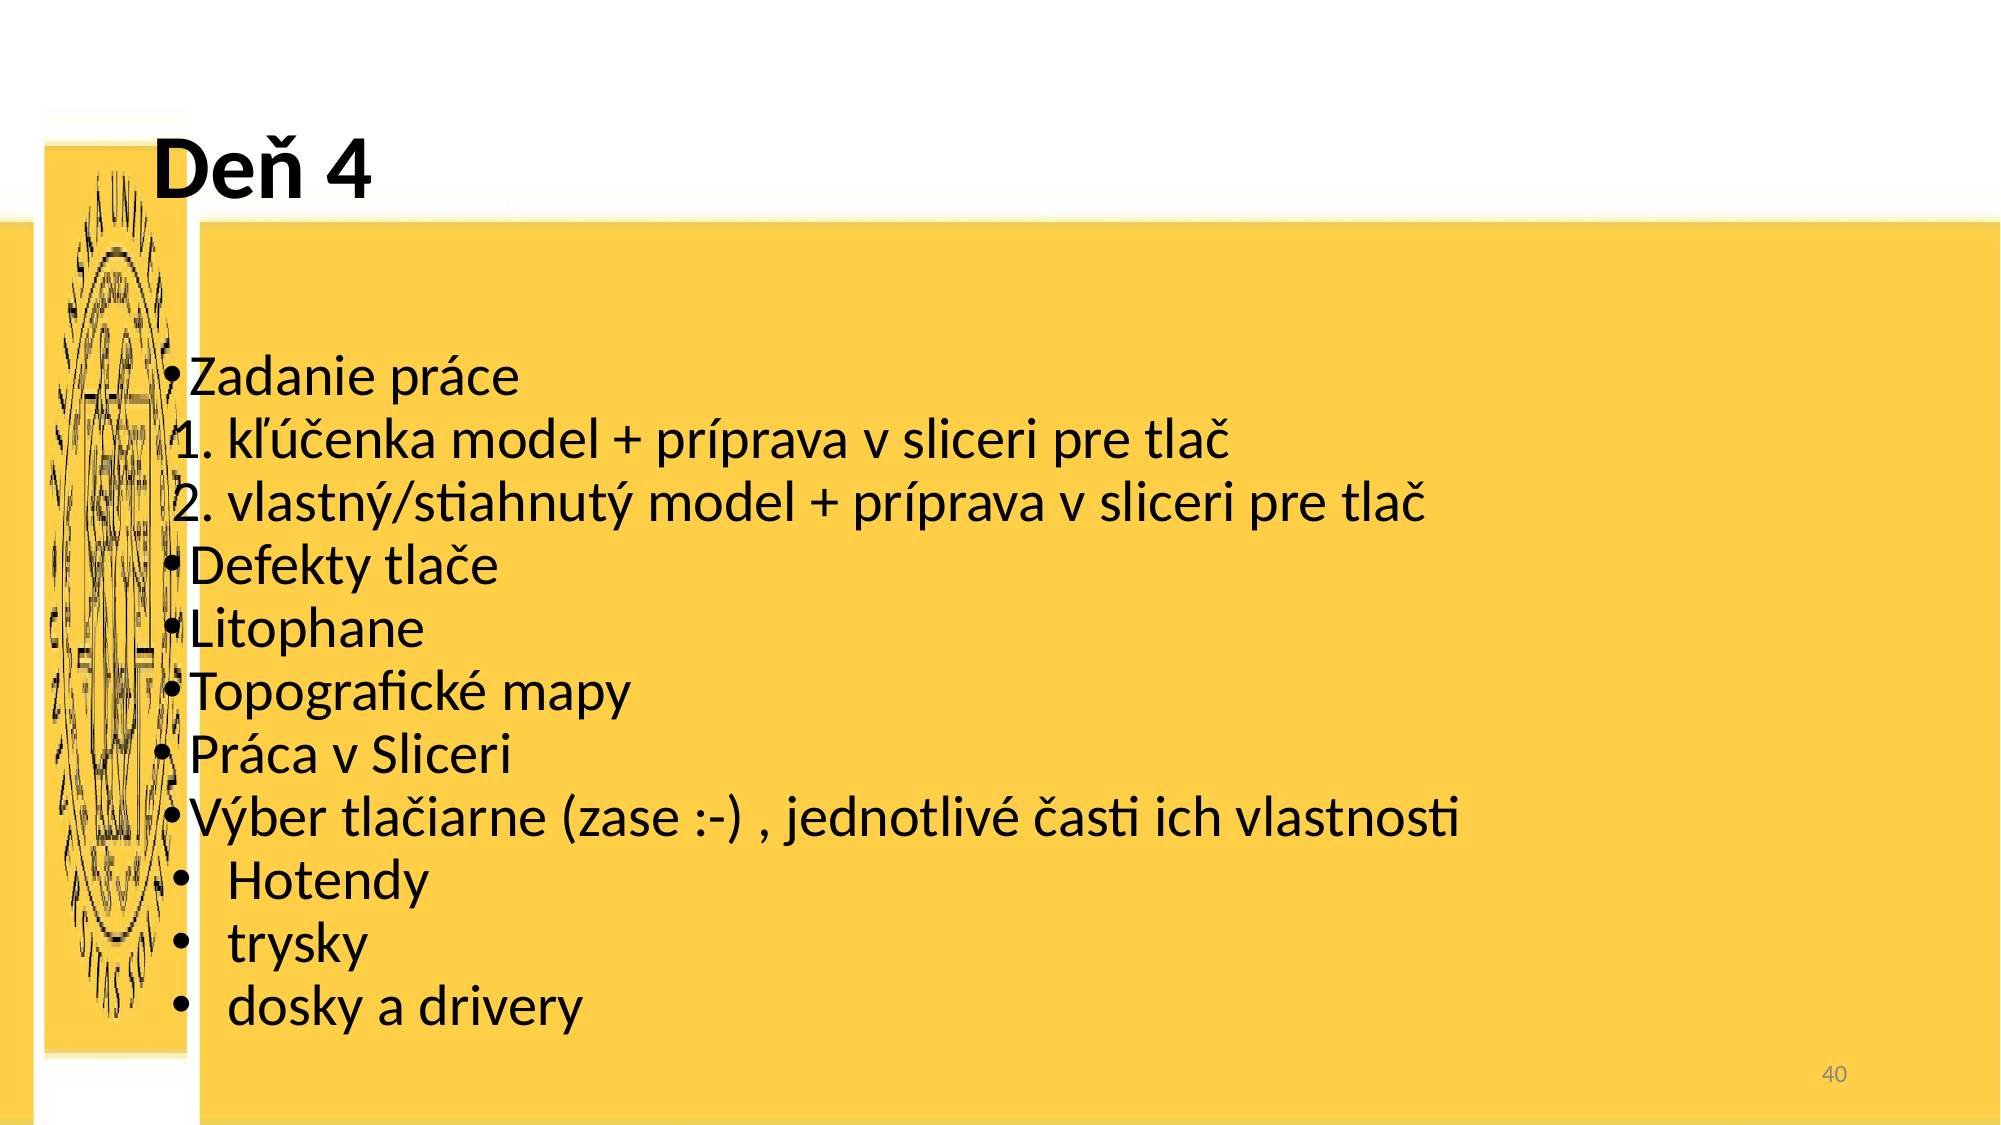

# Deň 4

Zadanie práce
kľúčenka model + príprava v sliceri pre tlač
vlastný/stiahnutý model + príprava v sliceri pre tlač
Defekty tlače
Litophane
Topografické mapy
Práca v Sliceri
Výber tlačiarne (zase :-) , jednotlivé časti ich vlastnosti
Hotendy
trysky
dosky a drivery
40